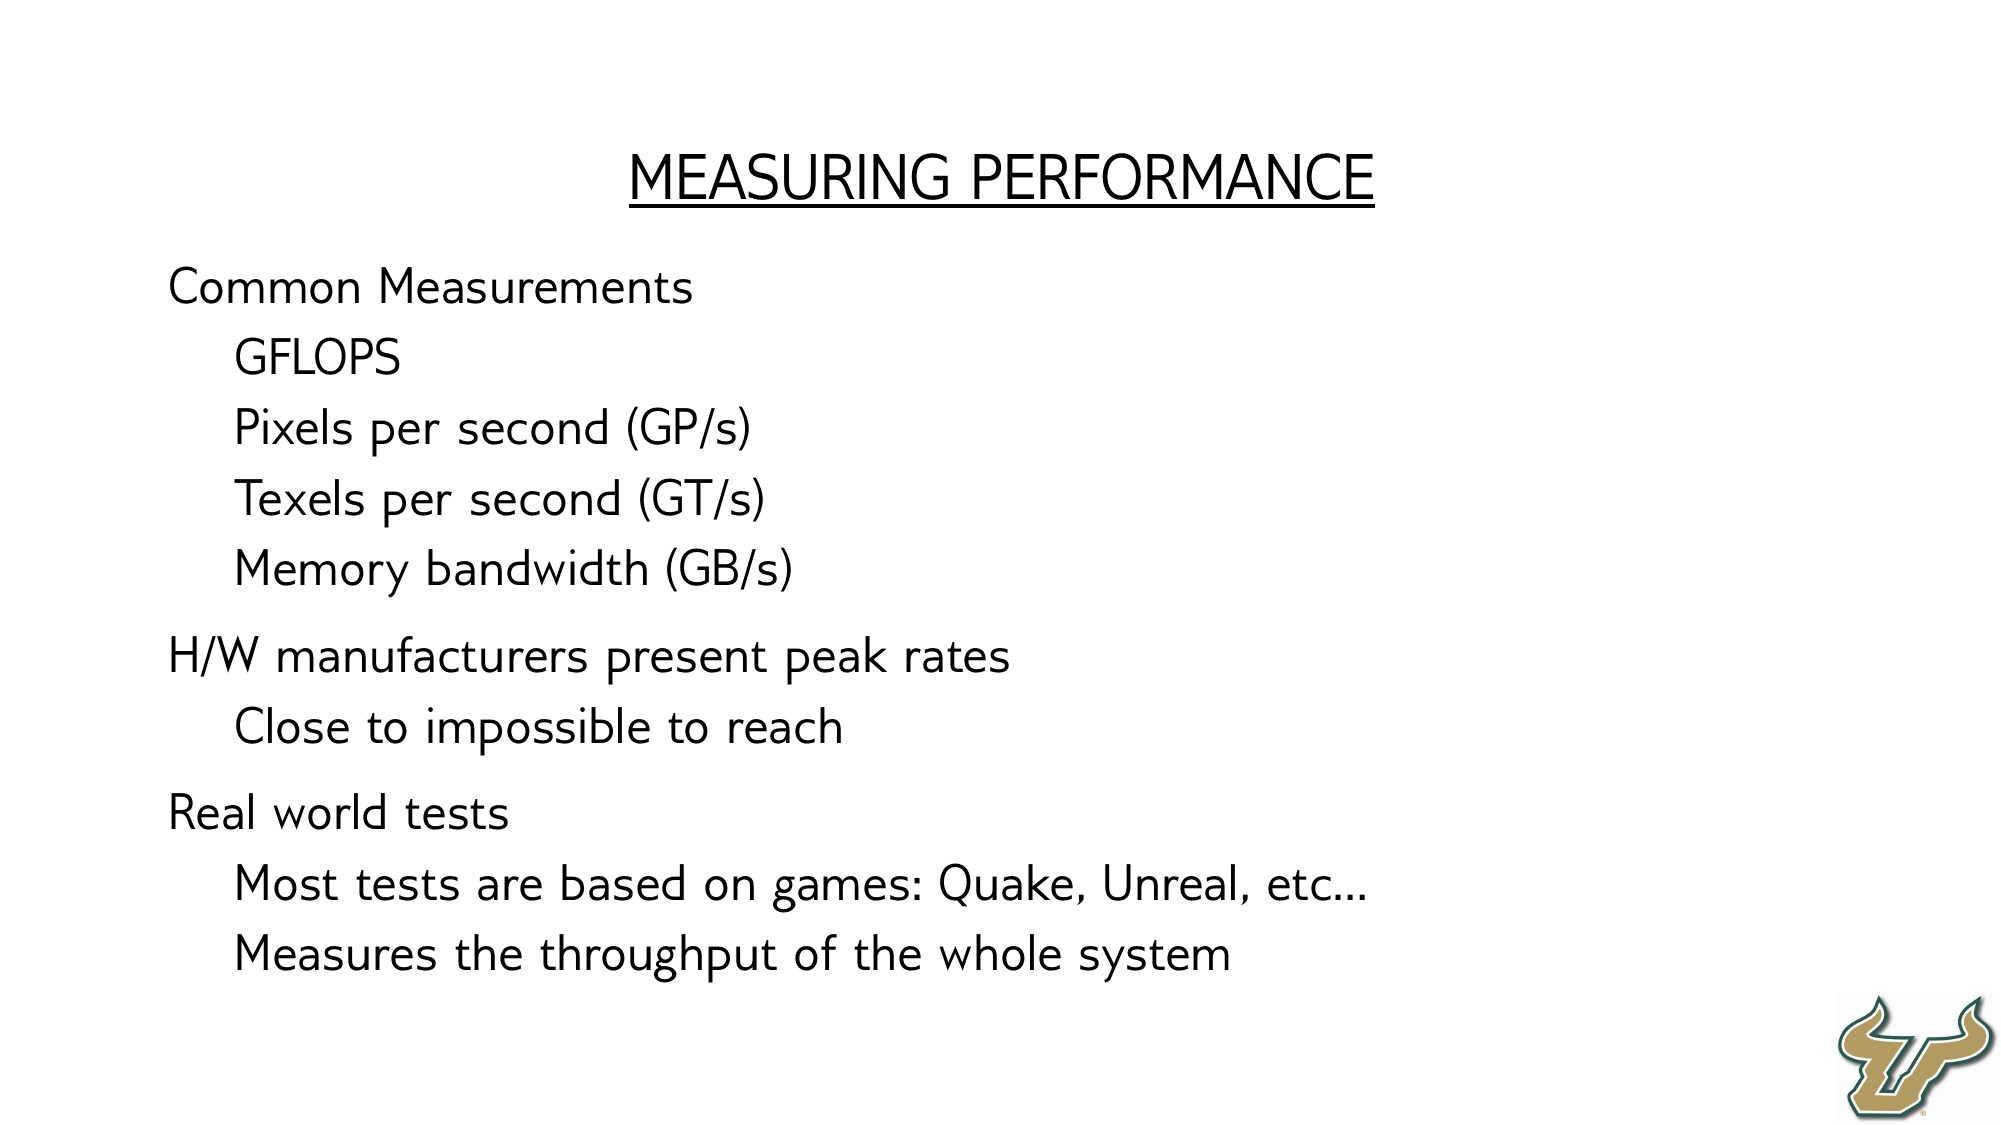

Measuring performance
Common Measurements
GFLOPS
Pixels per second (GP/s)
Texels per second (GT/s)
Memory bandwidth (GB/s)
H/W manufacturers present peak rates
Close to impossible to reach
Real world tests
Most tests are based on games: Quake, Unreal, etc…
Measures the throughput of the whole system